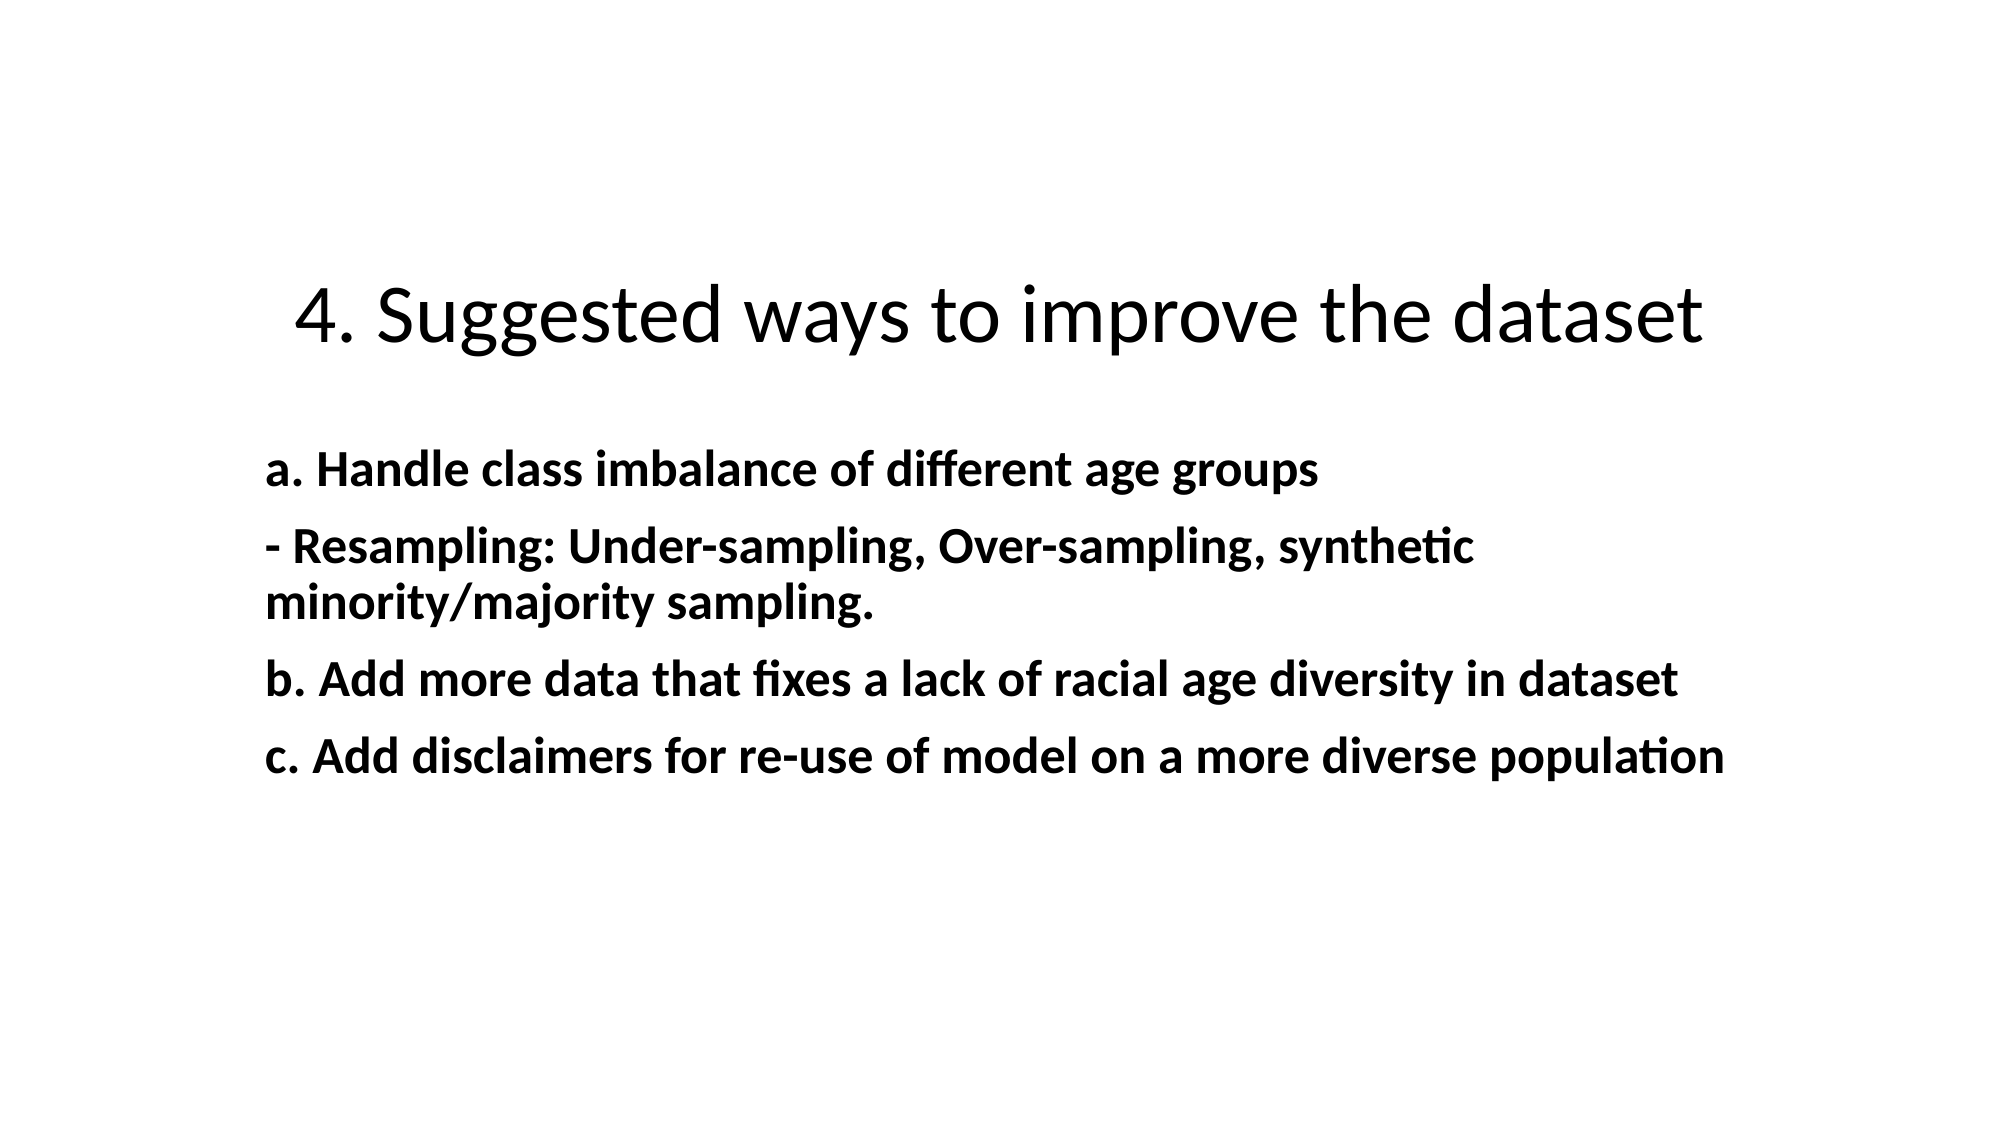

# 4. Suggested ways to improve the dataset
a. Handle class imbalance of different age groups
- Resampling: Under-sampling, Over-sampling, synthetic minority/majority sampling.
b. Add more data that fixes a lack of racial age diversity in dataset
c. Add disclaimers for re-use of model on a more diverse population